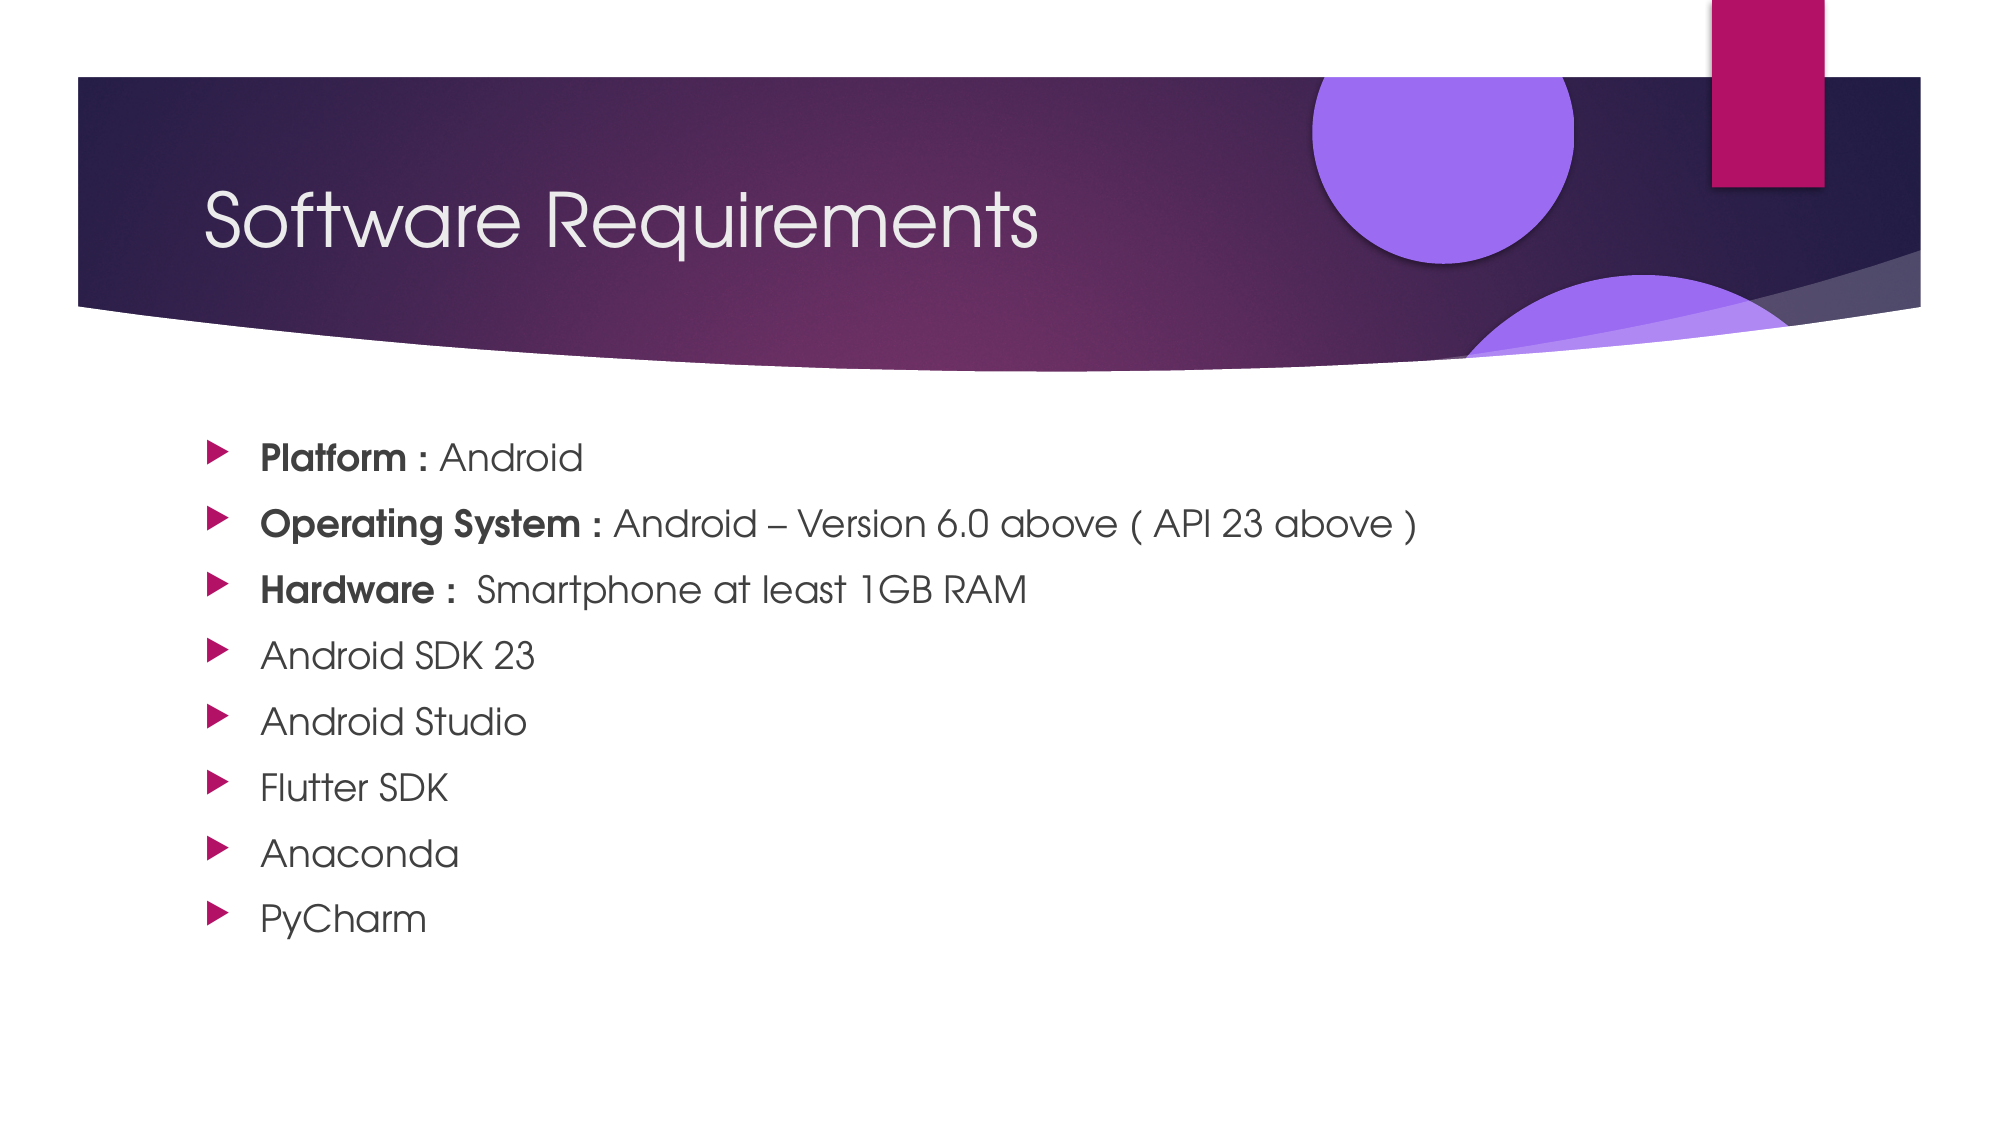

Software Requirements
Platform : Android
Operating System : Android – Version 6.0 above ( API 23 above )
Hardware :  Smartphone at least 1GB RAM
Android SDK 23
Android Studio
Flutter SDK
Anaconda
PyCharm